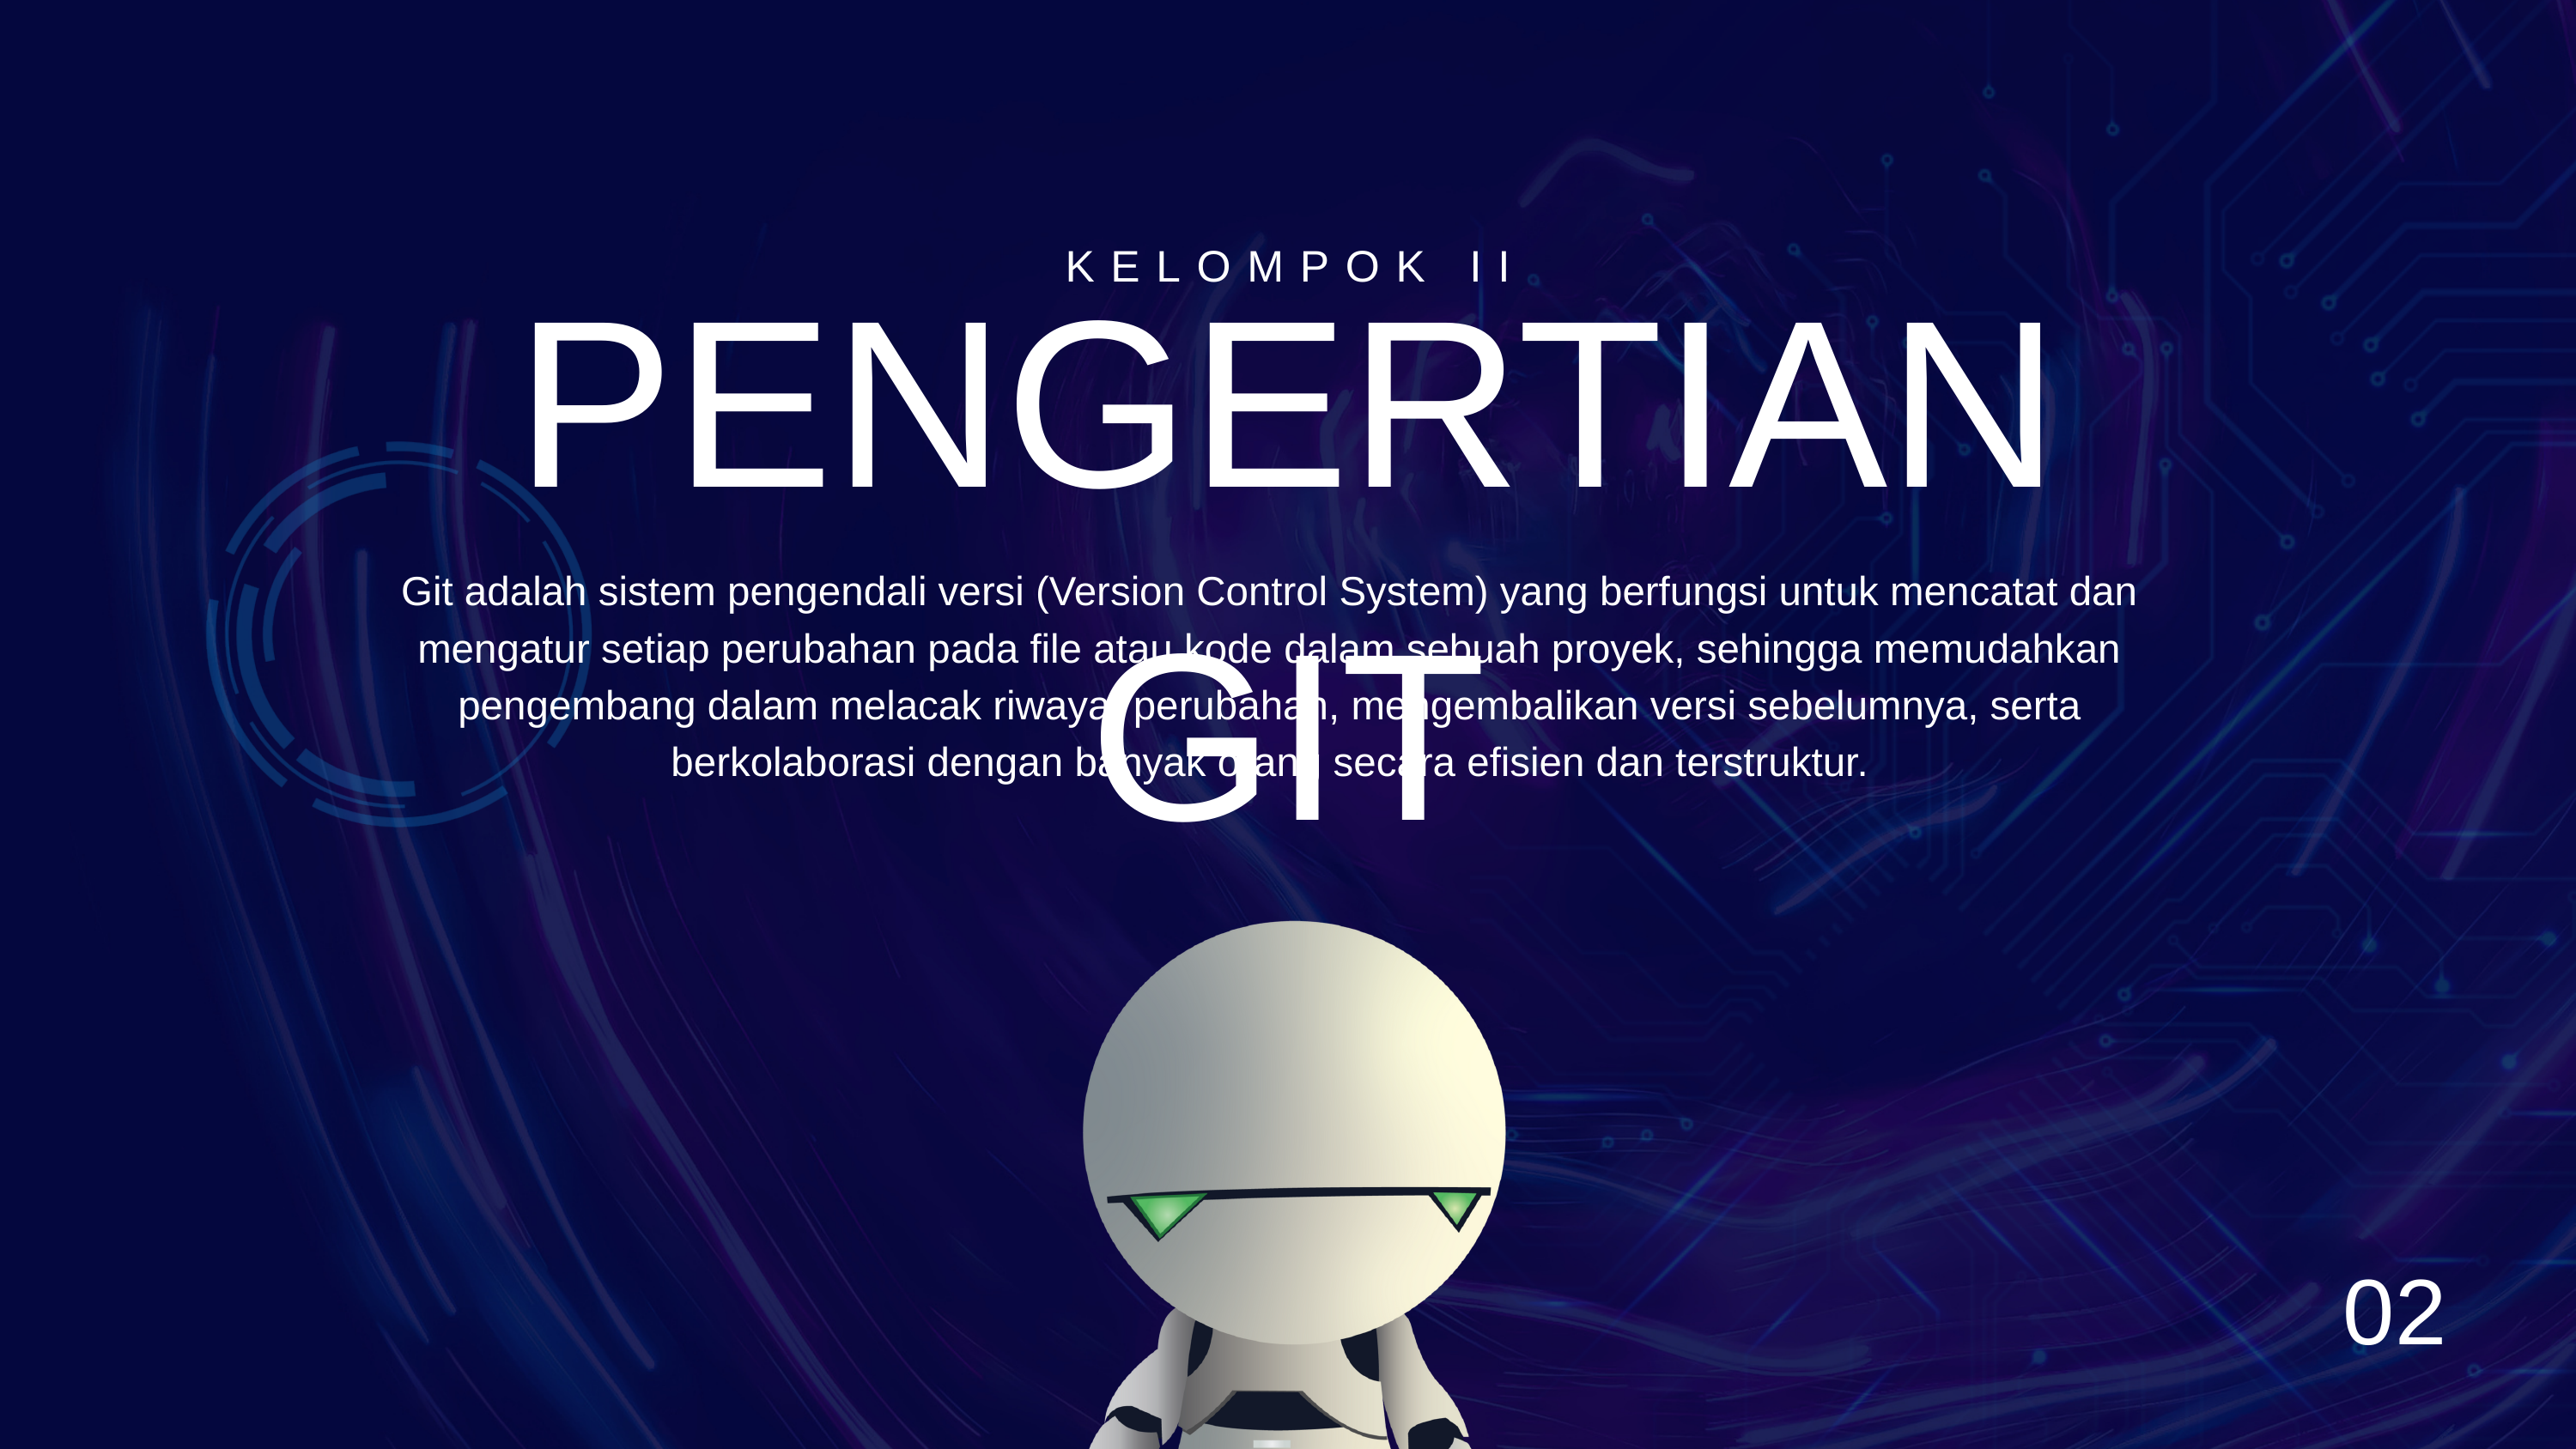

PENGERTIAN GIT
KELOMPOK II

Git adalah sistem pengendali versi (Version Control System) yang berfungsi untuk mencatat dan mengatur setiap perubahan pada file atau kode dalam sebuah proyek, sehingga memudahkan pengembang dalam melacak riwayat perubahan, mengembalikan versi sebelumnya, serta berkolaborasi dengan banyak orang secara efisien dan terstruktur.

02